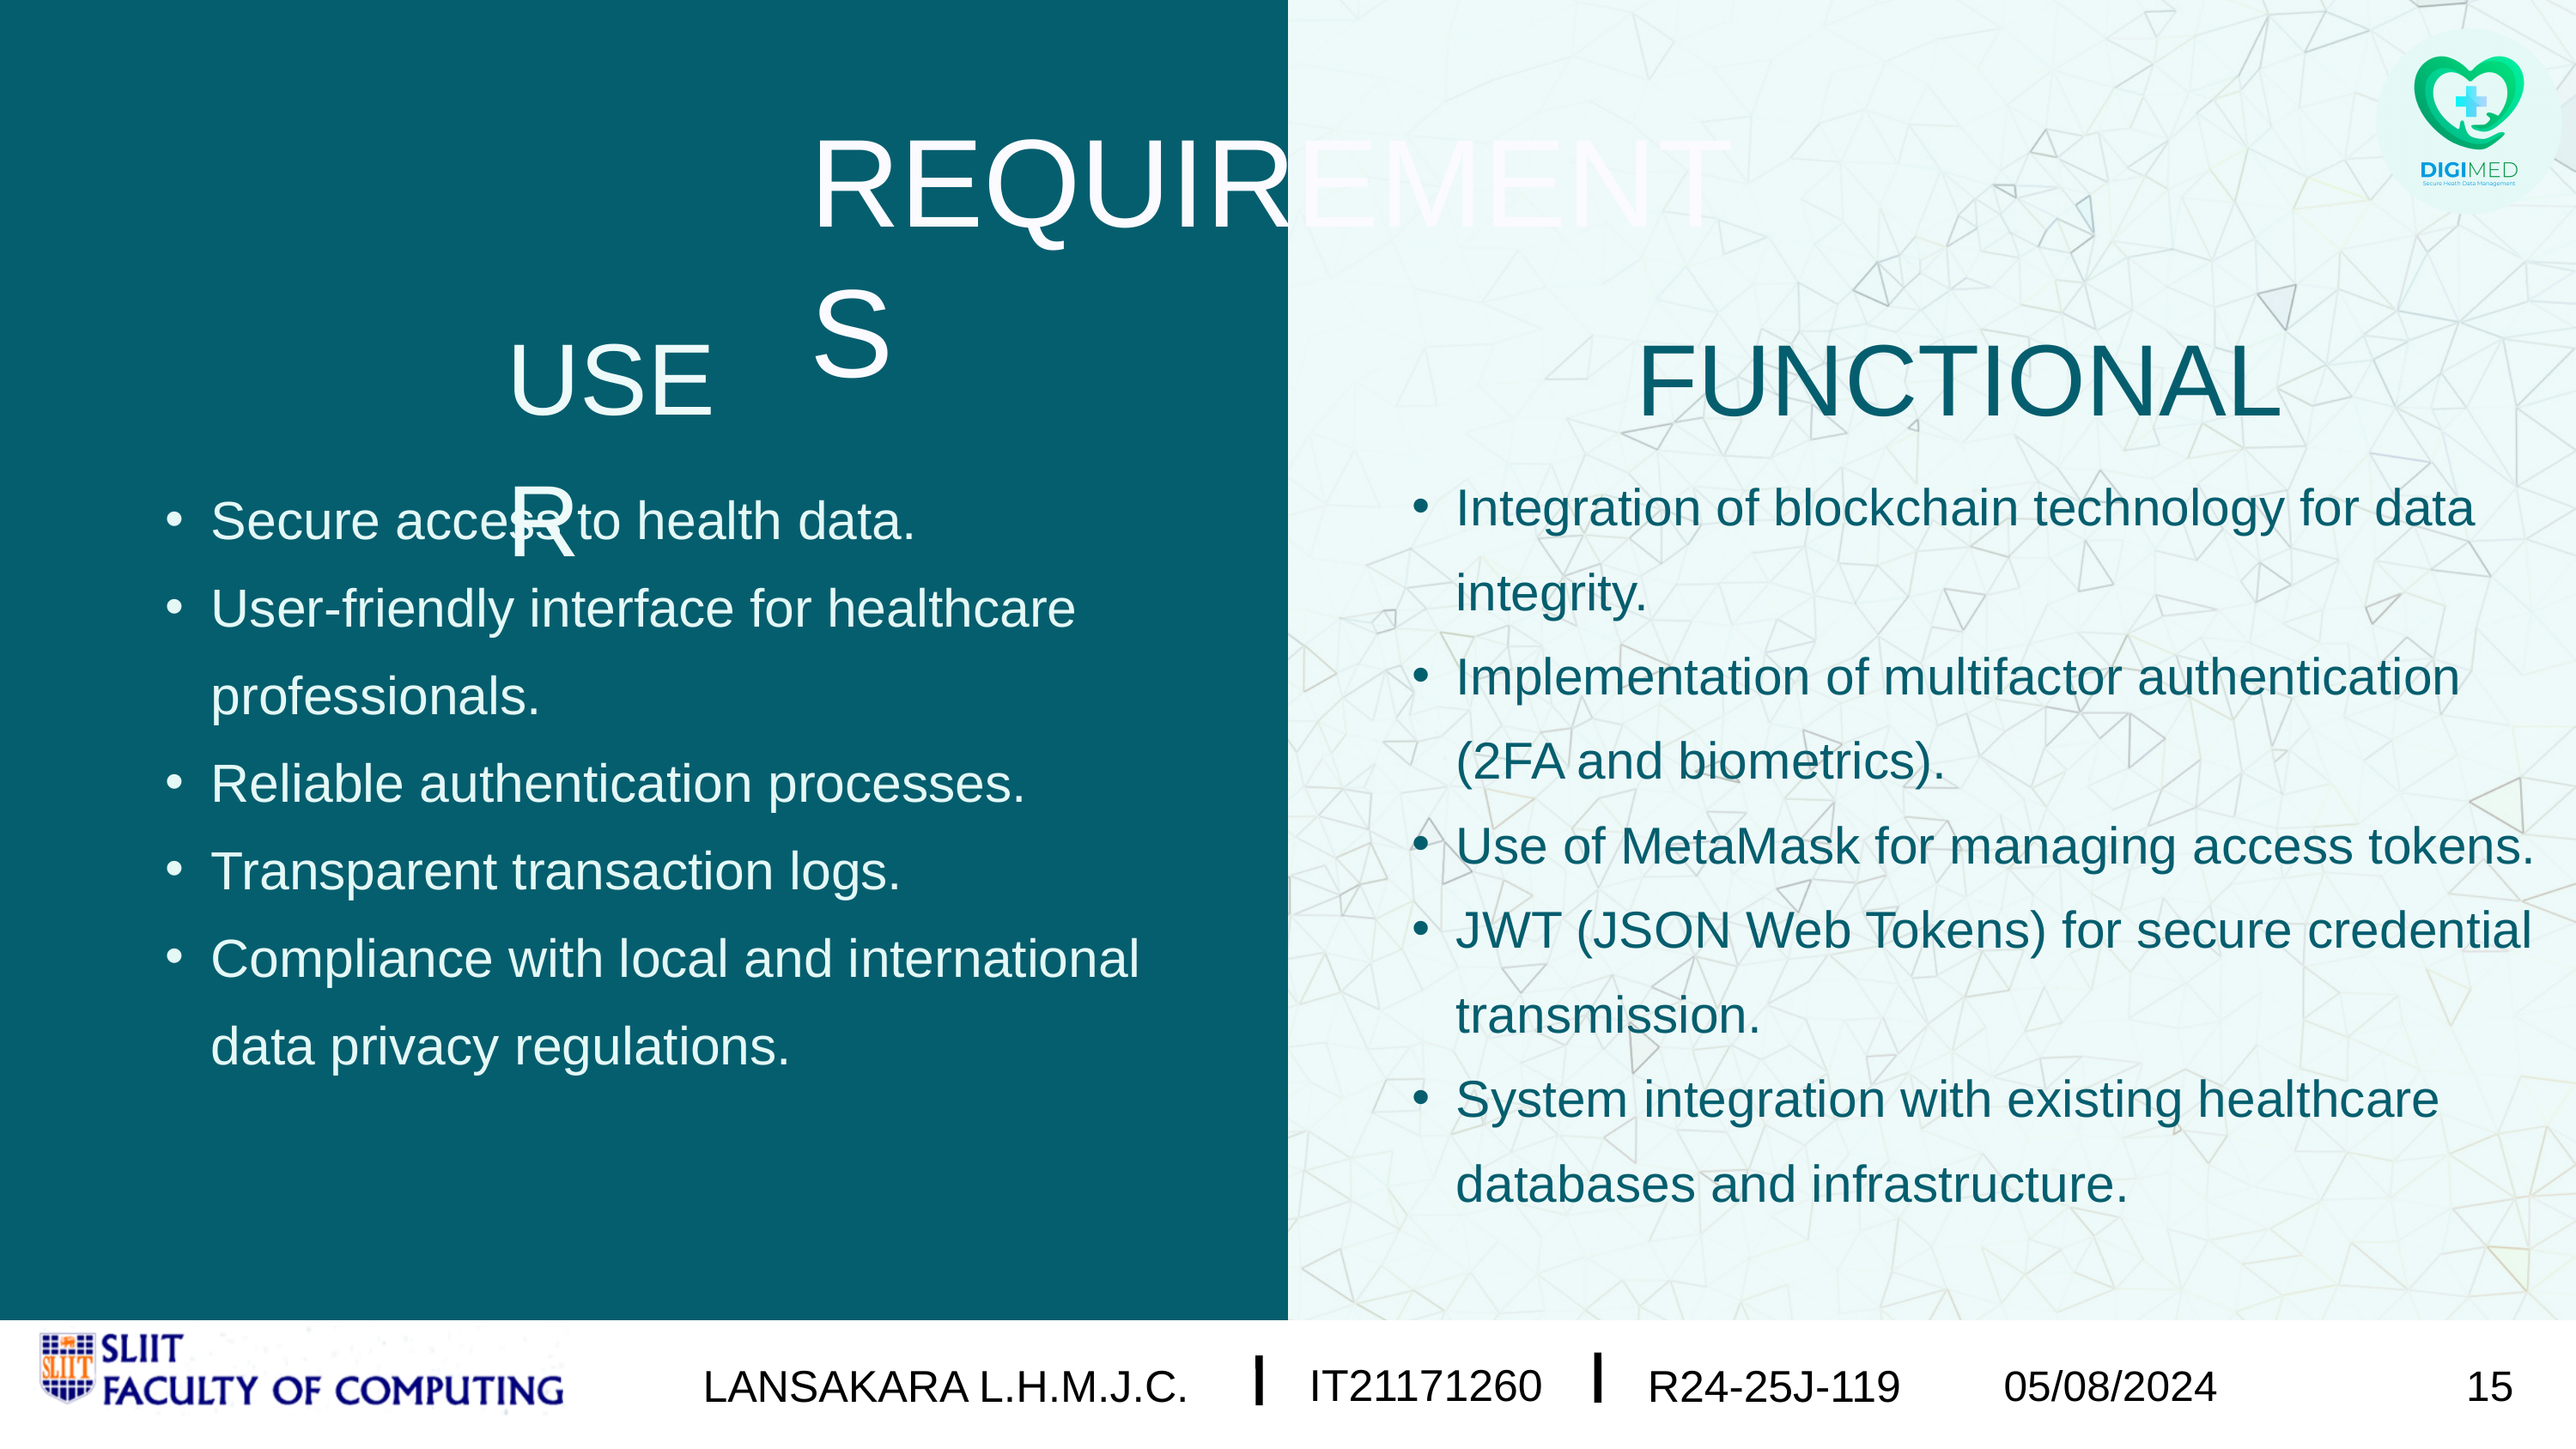

REQUIREMENTS
USER
FUNCTIONAL
Integration of blockchain technology for data integrity.
Implementation of multifactor authentication (2FA and biometrics).
Use of MetaMask for managing access tokens.
JWT (JSON Web Tokens) for secure credential transmission.
System integration with existing healthcare databases and infrastructure.
Secure access to health data.
User-friendly interface for healthcare professionals.
Reliable authentication processes.
Transparent transaction logs.
Compliance with local and international data privacy regulations.

IT21015526
KUMARASIRI M.A.K.P
R24-004
02/21/2024
15

IT21015526
IT21171260
LANSAKARA L.H.M.J.C.
KUMARASIRI M.A.K.P
R24-004
R24-25J-119
02/21/2024
05/08/2024
11
15